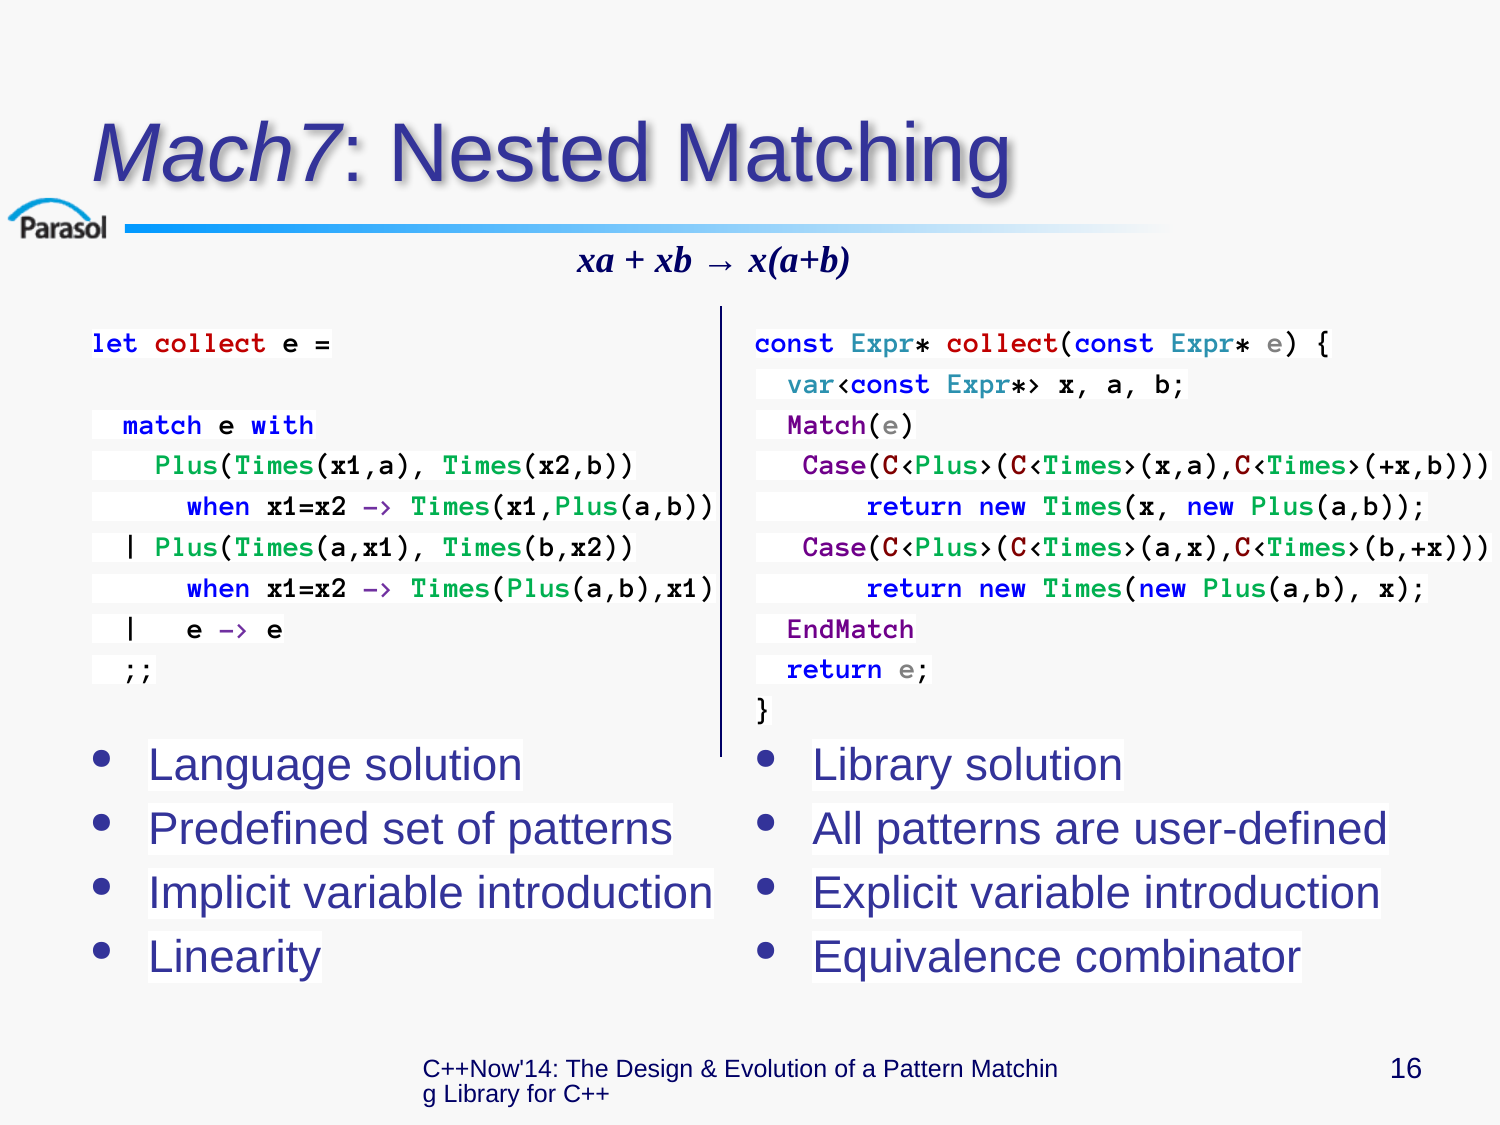

# Mach7: Nested Matching
xa + xb → x(a+b)

let collect e =

  match e with
    Plus(Times(x1,a), Times(x2,b))
      when x1=x2 -> Times(x1,Plus(a,b))
  | Plus(Times(a,x1), Times(b,x2))
      when x1=x2 -> Times(Plus(a,b),x1)
  |   e -> e
  ;;

Language solution
Predefined set of patterns
Implicit variable introduction
Linearity

const Expr* collect(const Expr* e) {
  var<const Expr*> x, a, b;
  Match(e)
   Case(C<Plus>(C<Times>(x,a),C<Times>(+x,b)))
       return new Times(x, new Plus(a,b));
   Case(C<Plus>(C<Times>(a,x),C<Times>(b,+x)))
       return new Times(new Plus(a,b), x);
  EndMatch
  return e;
}
Library solution
All patterns are user-defined
Explicit variable introduction
Equivalence combinator
C++Now'14: The Design & Evolution of a Pattern Matching Library for C++
16